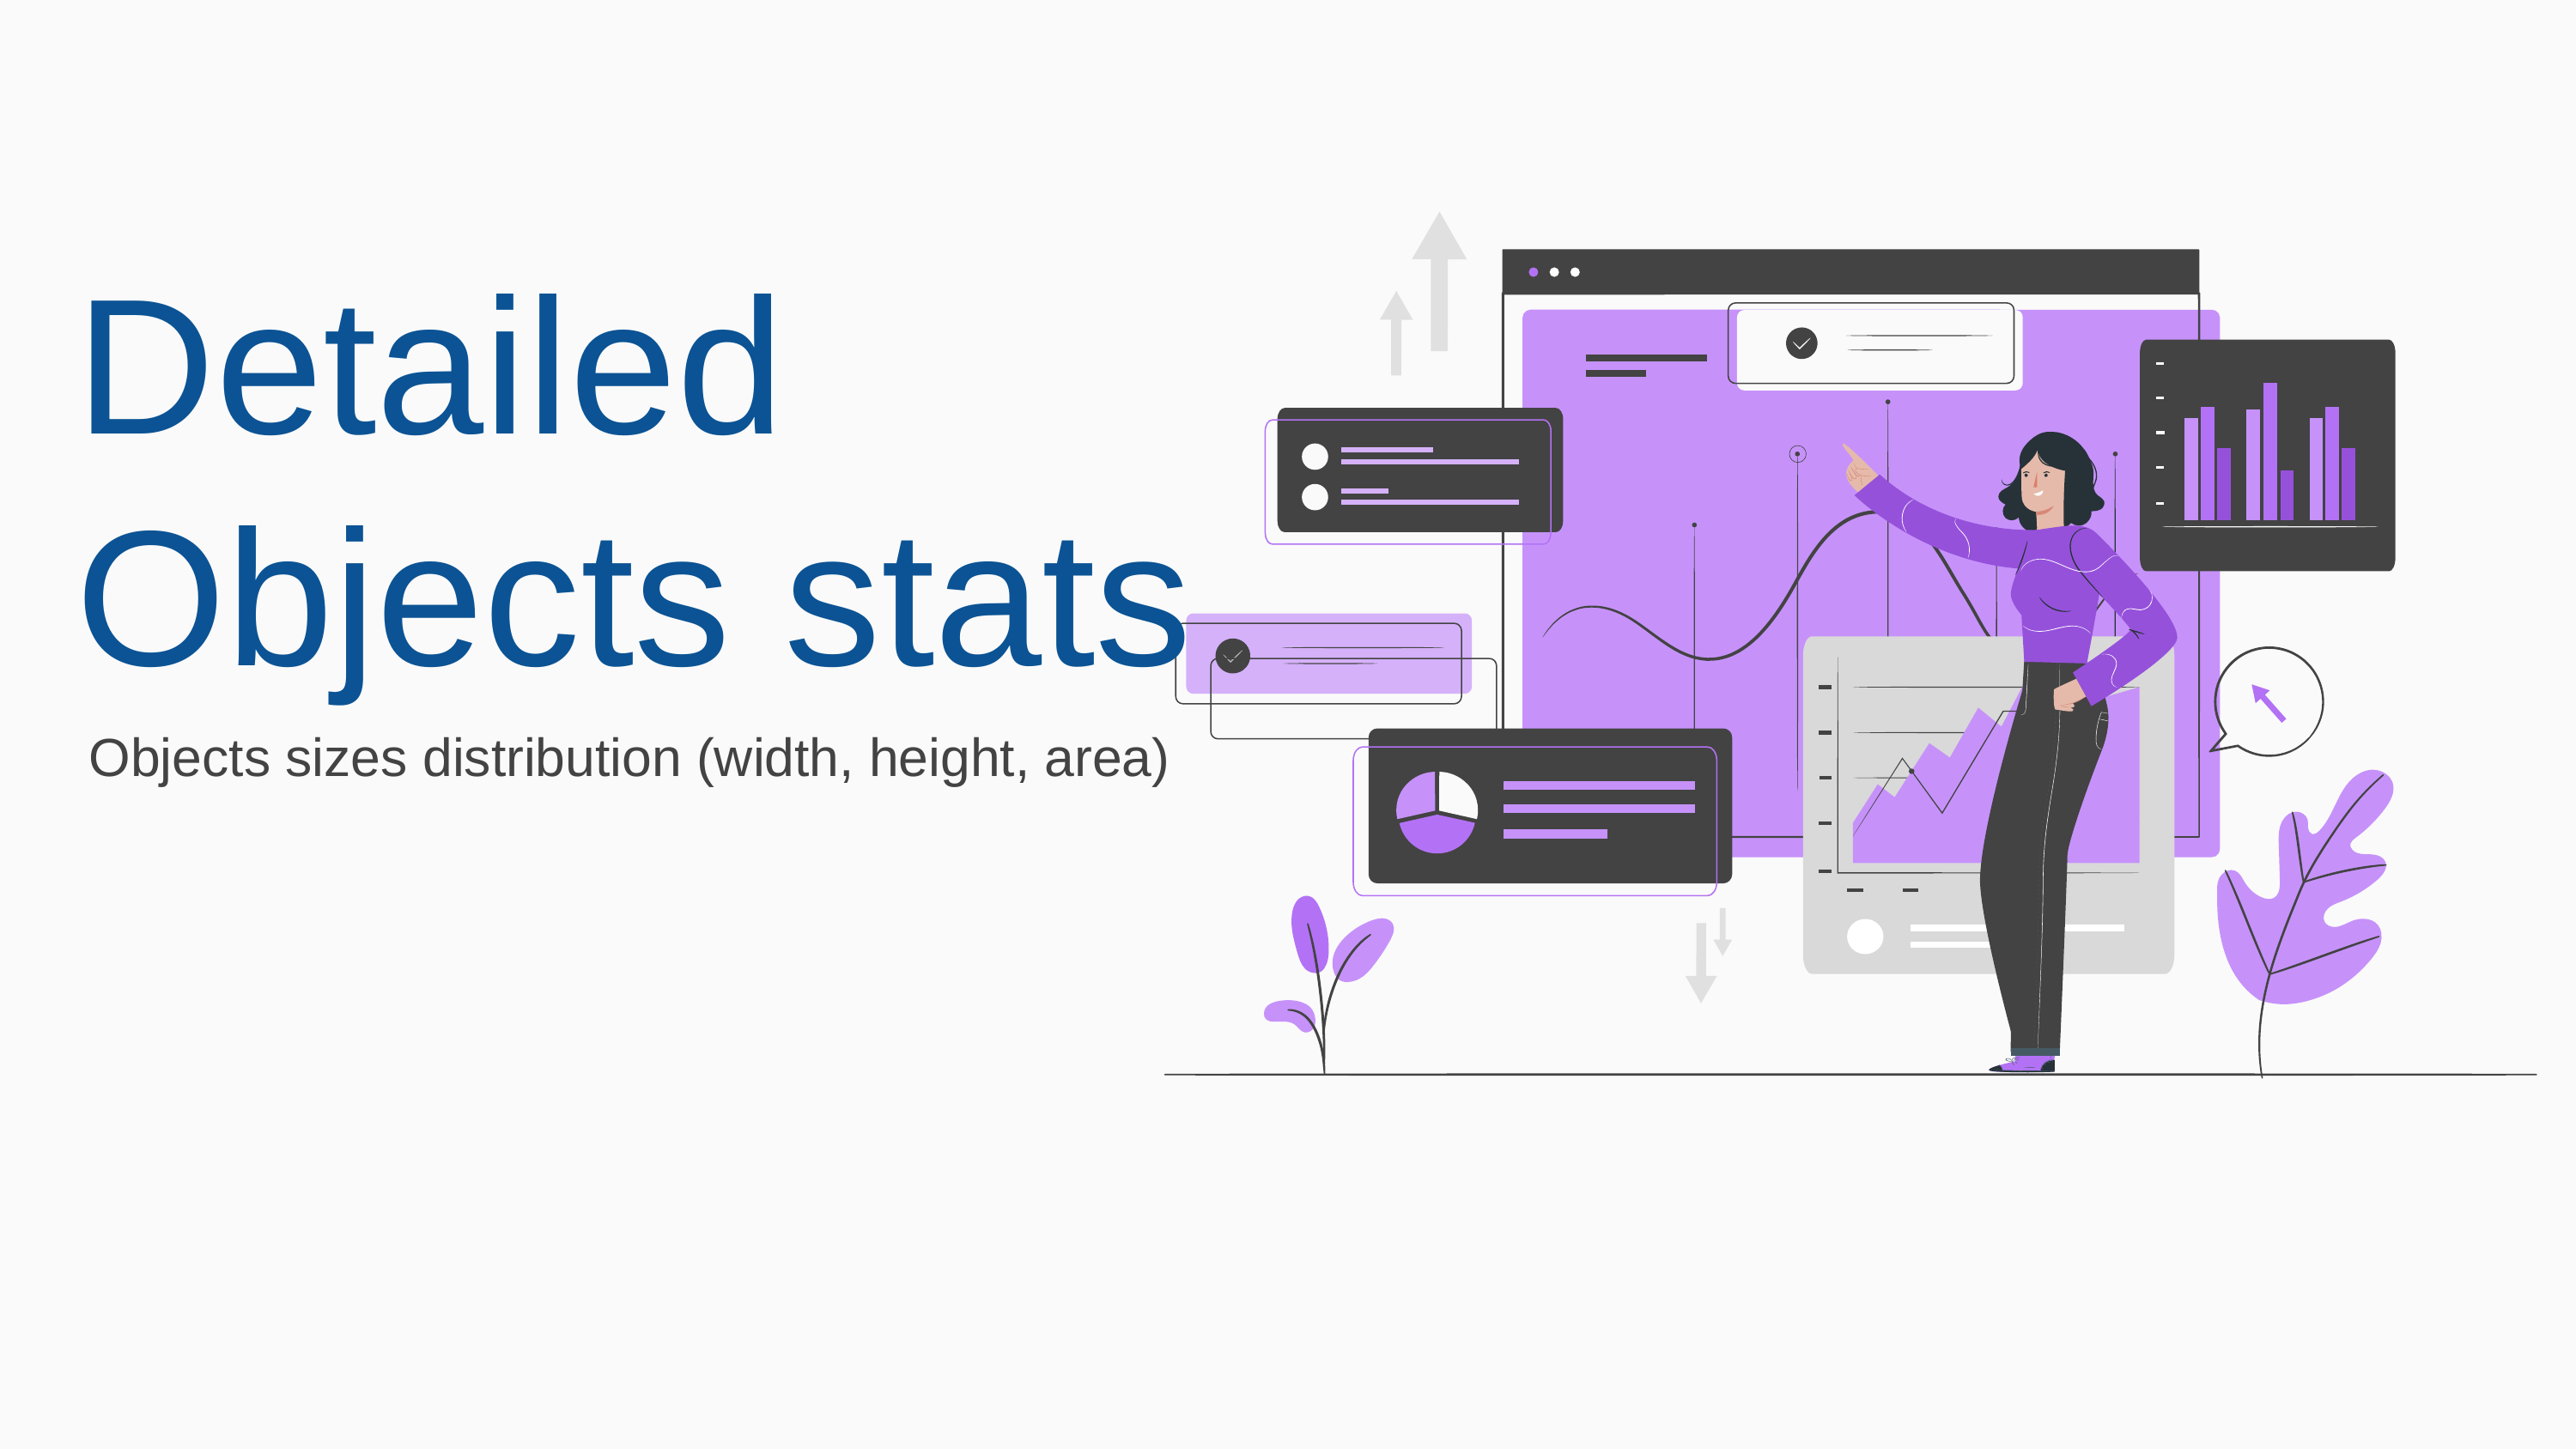

# Detailed Objects stats

Objects sizes distribution (width, height, area)